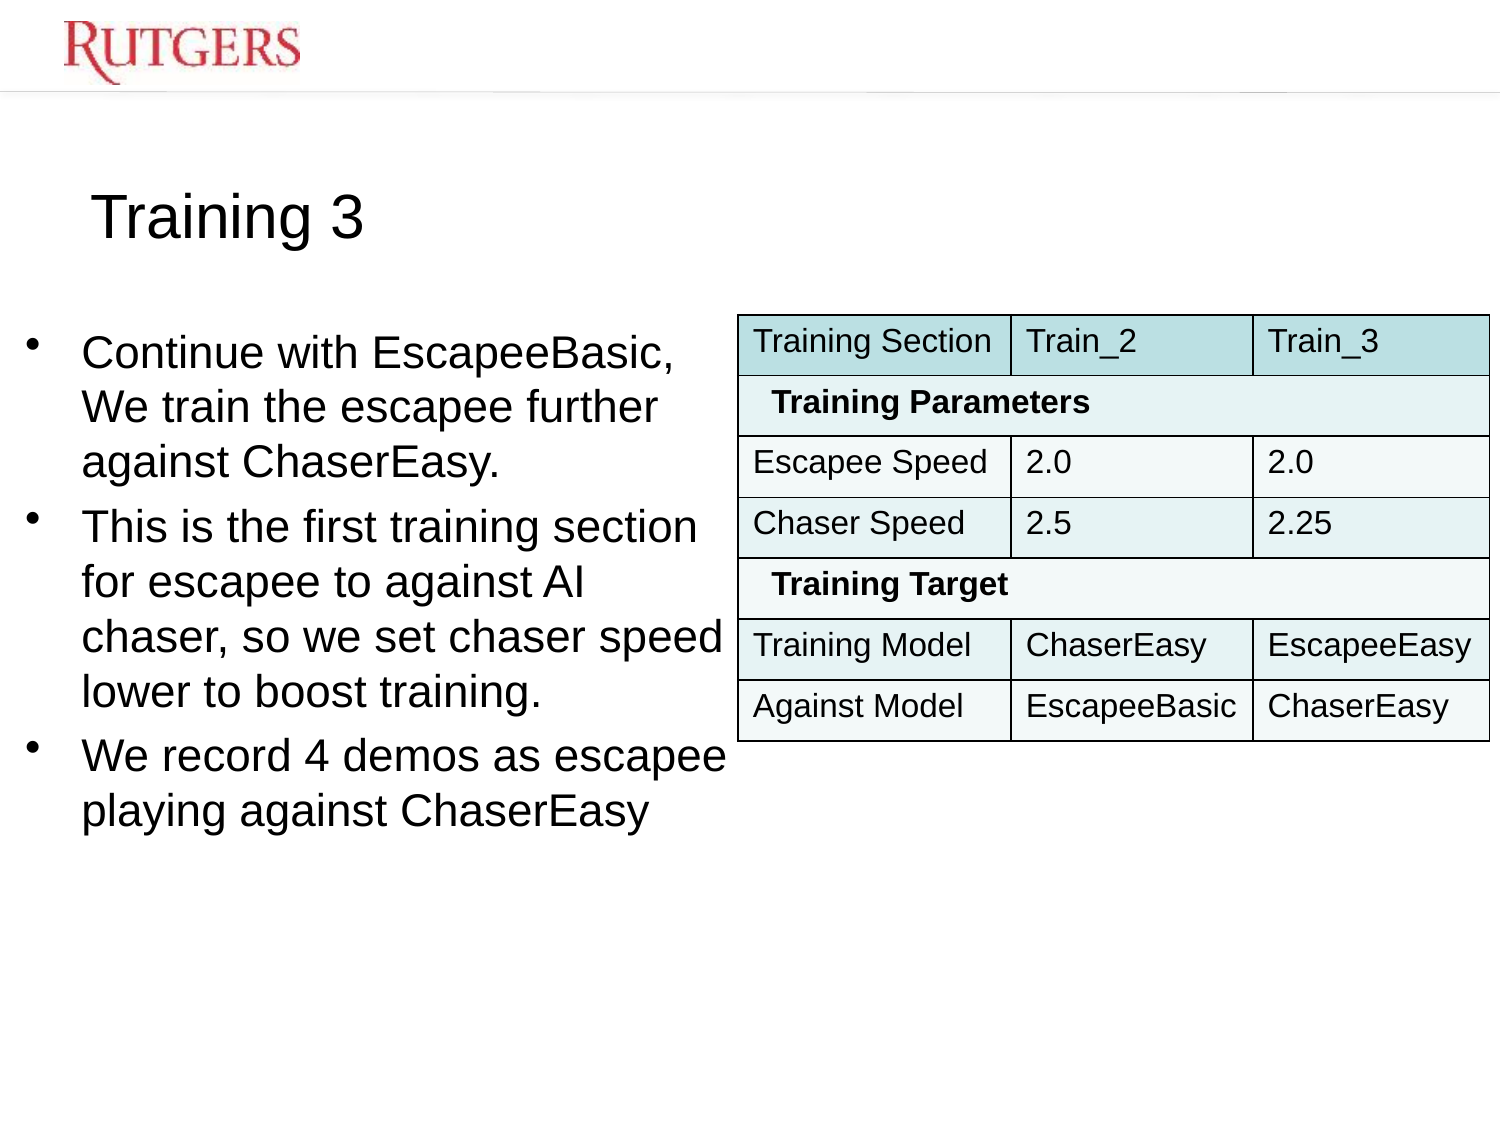

# Training 3
Continue with EscapeeBasic, We train the escapee further against ChaserEasy.
This is the first training section for escapee to against AI chaser, so we set chaser speed lower to boost training.
We record 4 demos as escapee playing against ChaserEasy
| Training Section | Train\_2 | Train\_3 |
| --- | --- | --- |
| Training Parameters |  |  |
| Escapee Speed | 2.0 | 2.0 |
| Chaser Speed | 2.5 | 2.25 |
| Training Target |  |  |
| Training Model | ChaserEasy | EscapeeEasy |
| Against Model | EscapeeBasic | ChaserEasy |